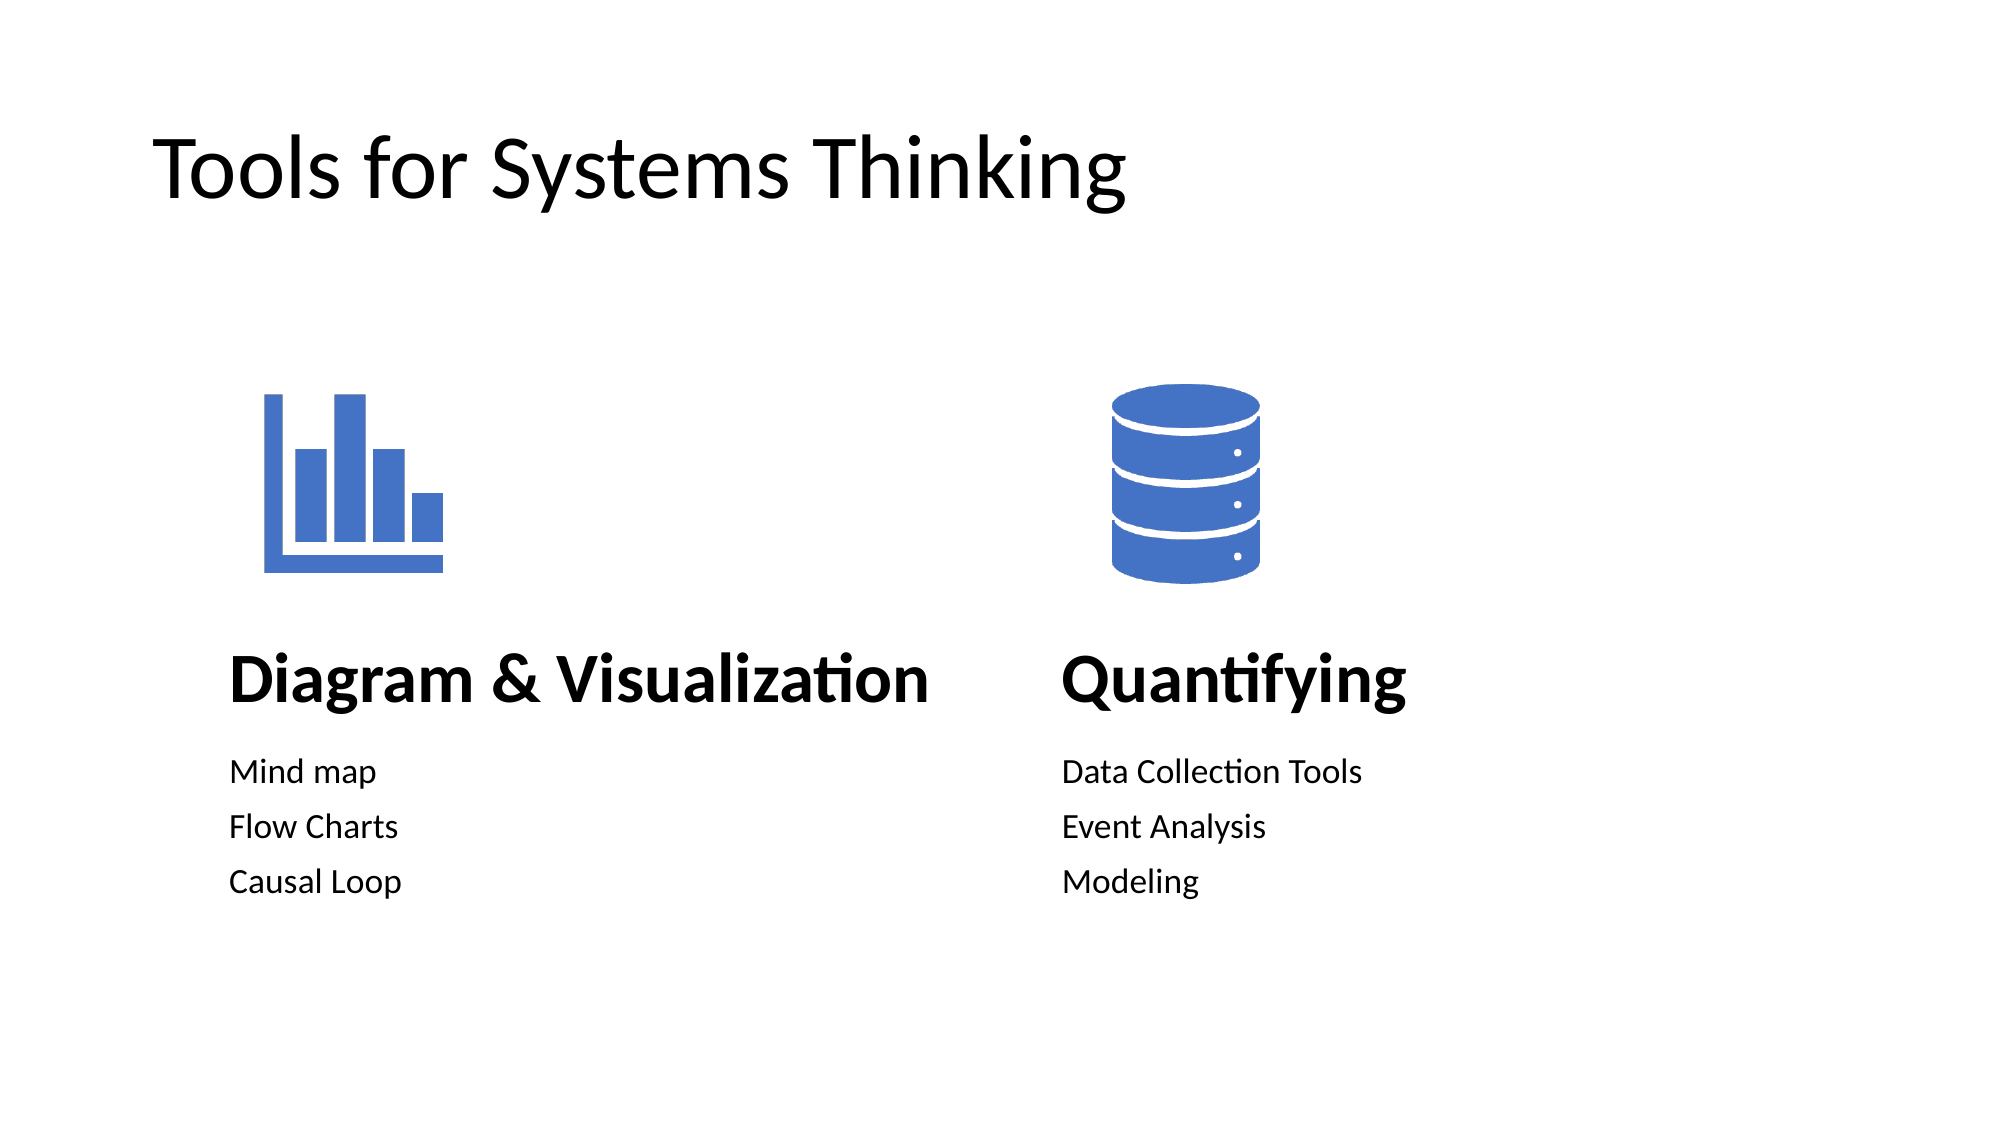

# Tools for Systems Thinking
Diagram & Visualization
Mind map
Flow Charts
Causal Loop
Quantifying
Data Collection Tools
Event Analysis
Modeling